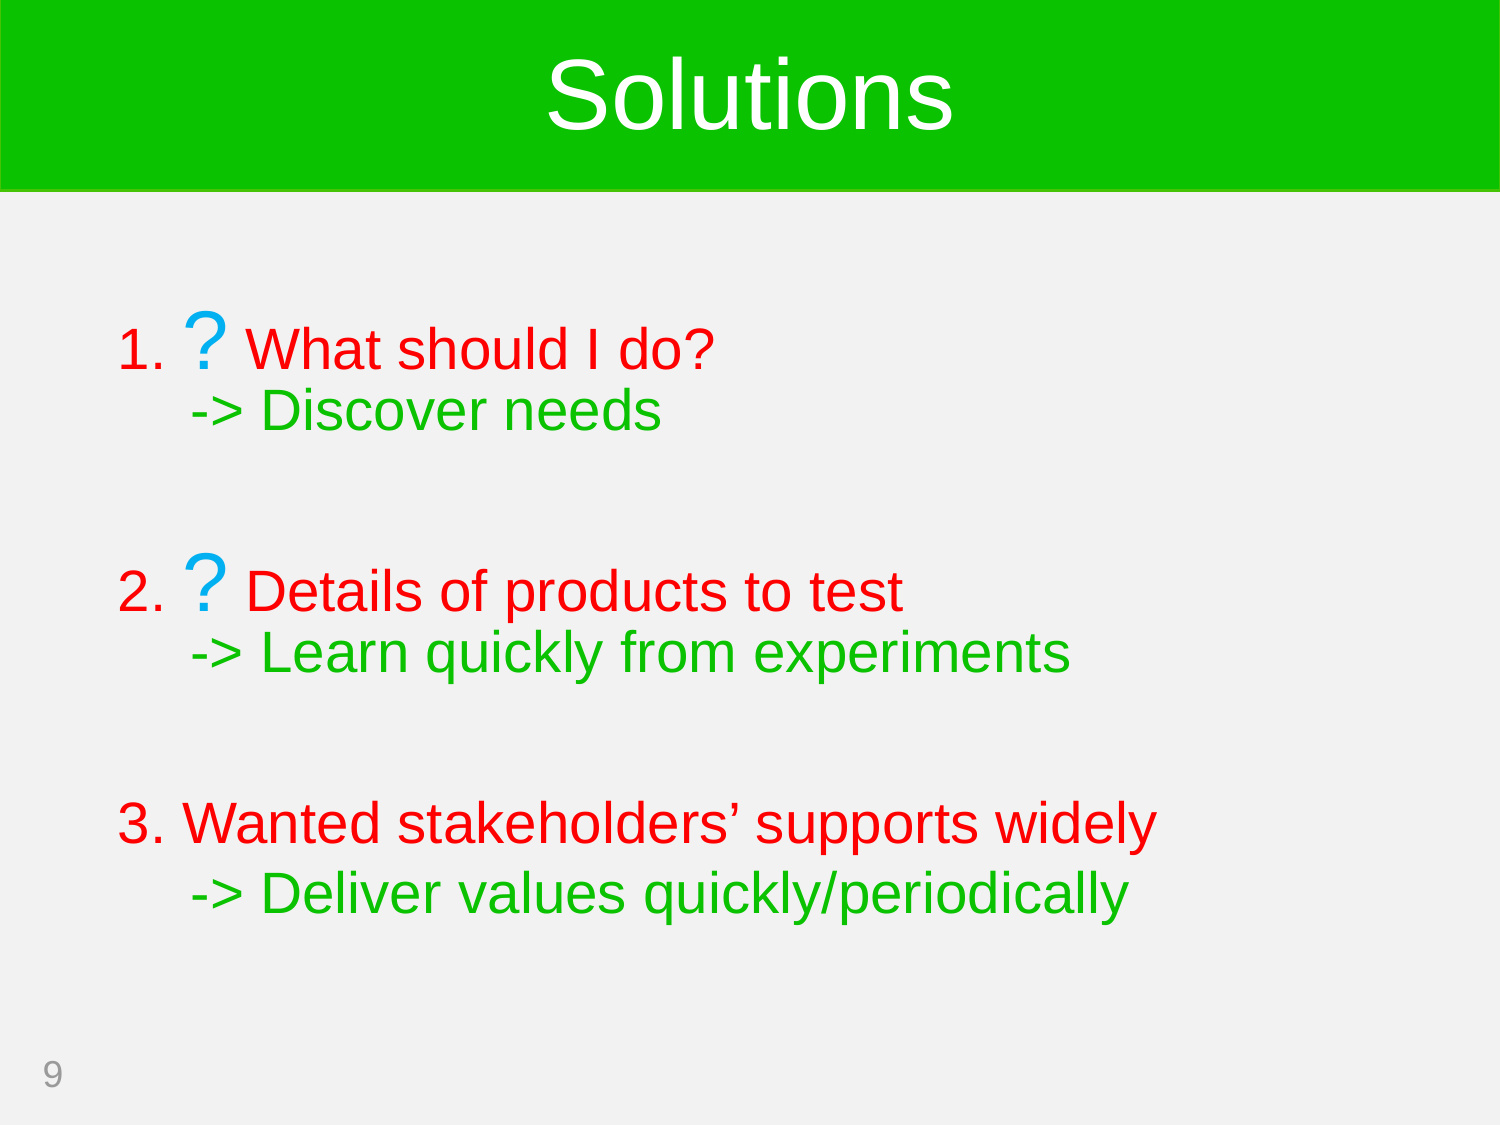

# Solutions
1. ? What should I do?
-> Discover needs
2. ? Details of products to test
-> Learn quickly from experiments
3. Wanted stakeholders’ supports widely
-> Deliver values quickly/periodically
9